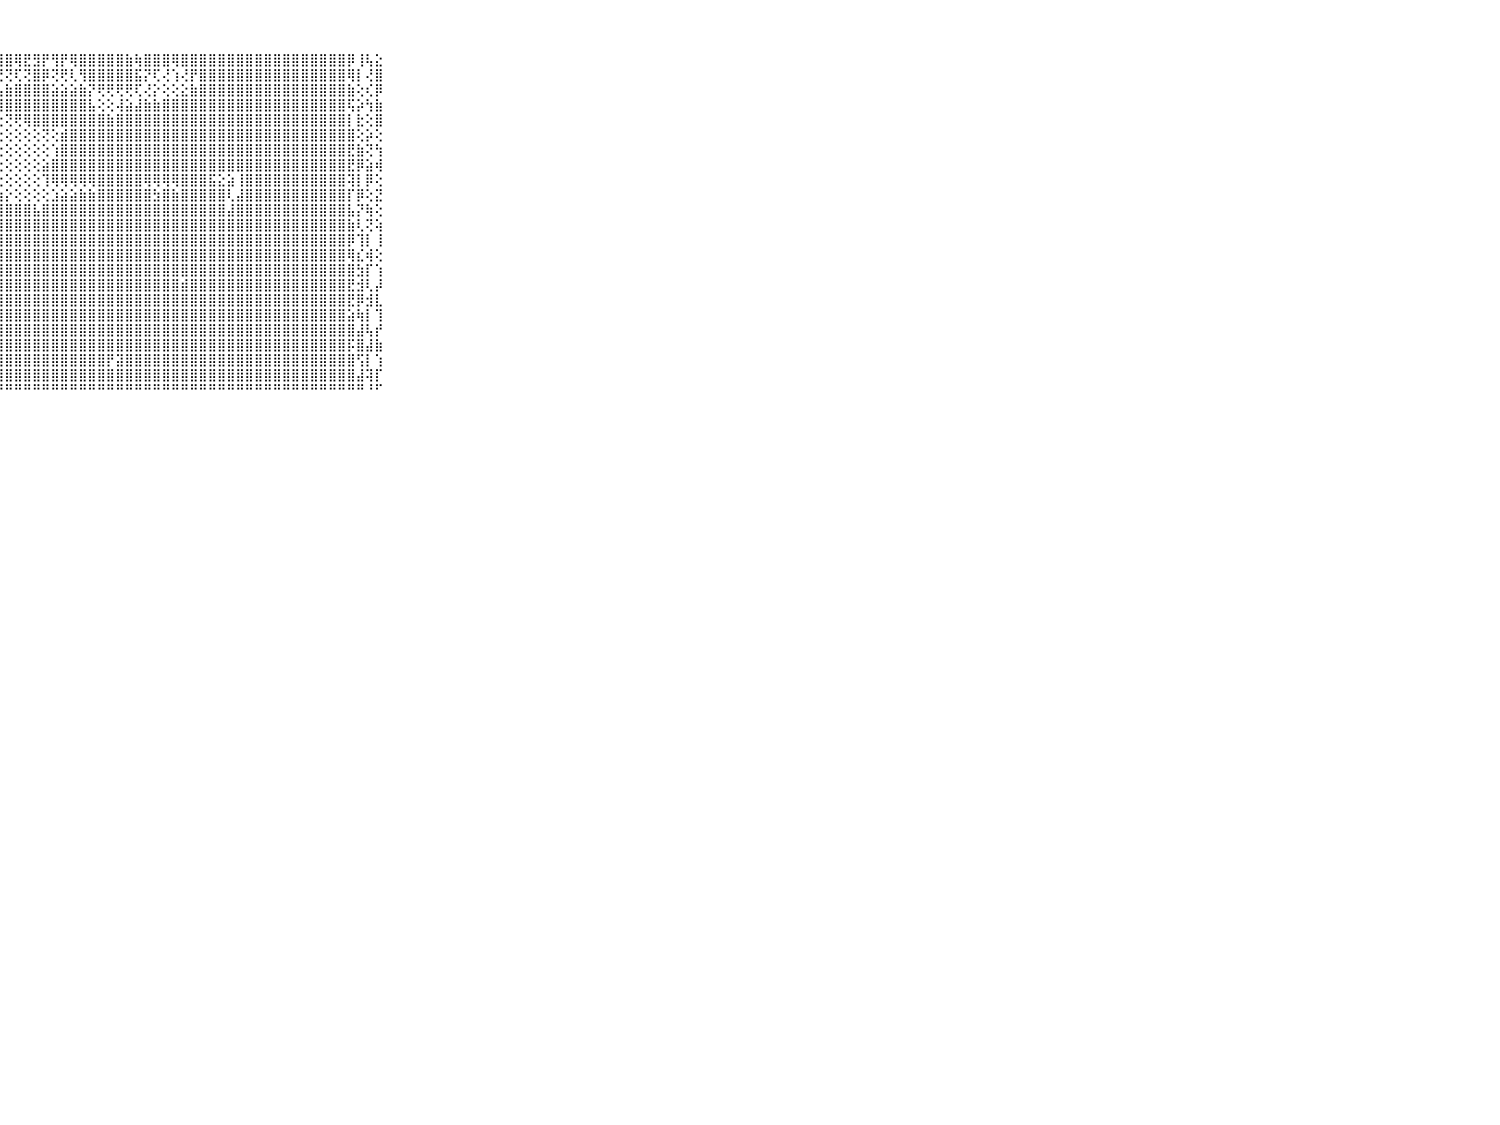

⠀⠀⠀⠀⠀⠀⠀⠀⠀⠀⠀⣿⣿⣿⣿⣿⣿⣿⣿⣿⣿⣿⣿⣿⣿⣿⣿⣿⣿⢿⣟⣻⡟⢻⡟⢿⣿⣿⣿⣿⣿⣷⢷⣿⣿⣿⢿⣿⣿⣿⣿⣿⣿⣿⣿⣿⣿⣿⣿⣿⣿⣿⣿⣿⣿⡿⢸⢧⣕⠀⠀⠀⠀⠀⠀⠀⠀⠀⠀⠀⠀
⠀⠀⠀⠀⠀⠀⠀⠀⠀⠀⠀⣿⣿⣿⣿⣿⣿⣿⣿⣿⣿⣿⣿⣿⣿⣿⣿⣟⢝⢏⢝⣿⡿⢝⢟⢇⢻⣿⣿⣿⣿⣿⣯⡝⢏⢜⢱⢜⡟⣿⣿⣿⣿⣿⣿⣿⣿⣿⣿⣿⣿⣿⣿⣿⣿⢿⡇⢜⣿⠀⠀⠀⠀⠀⠀⠀⠀⠀⠀⠀⠀
⠀⠀⠀⠀⠀⠀⠀⠀⠀⠀⠀⣿⣿⣿⣿⣿⣿⣿⣿⣿⣿⣿⣿⣿⣿⣿⣿⣧⣷⣿⣿⣿⣿⣵⣵⣵⣷⡝⢟⢟⢟⢟⢏⢜⡕⢕⢕⣕⣷⣿⣿⣿⣿⣿⣿⣿⣿⣿⣿⣿⣿⣿⣿⣿⣿⣷⢕⢎⡿⠀⠀⠀⠀⠀⠀⠀⠀⠀⠀⠀⠀
⠀⠀⠀⠀⠀⠀⠀⠀⠀⠀⠀⣿⣿⣿⣿⣿⣿⣿⣿⣿⣿⣿⣿⣿⣿⡿⢿⢿⣿⣿⣿⣿⣿⣿⣿⣿⣿⣧⢕⢕⢼⣵⣼⣷⣷⣿⣿⣿⣿⣿⣿⣿⣿⣿⣿⣿⣿⣿⣿⣿⣿⣿⣿⣿⣿⢯⡵⢳⣷⠀⠀⠀⠀⠀⠀⠀⠀⠀⠀⠀⠀
⠀⠀⠀⠀⠀⠀⠀⠀⠀⠀⠀⣿⣿⣿⣿⣿⣿⣿⣿⣿⣿⣿⣿⣿⡟⢕⢕⢕⢝⢟⢿⣿⣿⣿⣿⣿⣿⣿⣿⣷⣿⣿⣿⣿⣿⣿⣿⣿⣿⣿⣿⣿⣿⣿⣿⣿⣿⣿⣿⣿⣿⣿⣿⣿⣿⡇⣗⢕⣿⠀⠀⠀⠀⠀⠀⠀⠀⠀⠀⠀⠀
⠀⠀⠀⠀⠀⠀⠀⠀⠀⠀⠀⣿⣿⣿⣿⣿⣿⣿⣿⣿⣿⣿⣿⣿⢱⢕⢕⢕⢕⢕⢕⢕⢝⢕⣾⣿⣿⣿⣿⣿⣿⣿⣿⣿⣿⣿⣿⣿⣿⣿⣿⣿⣿⣿⣿⣿⣿⣿⣿⣿⣿⣿⣿⣿⣿⣿⢕⡵⢕⠀⠀⠀⠀⠀⠀⠀⠀⠀⠀⠀⠀
⠀⠀⠀⠀⠀⠀⠀⠀⠀⠀⠀⣿⣿⣿⣿⣿⣿⣿⣿⣿⣿⣿⣿⣟⢜⢕⢕⢕⢕⢕⢕⢕⢕⢱⣿⣿⣿⣿⣿⣿⣿⣿⣿⣿⣿⣿⣿⣿⣿⣿⣿⣿⣿⣿⣿⣿⣿⣿⣿⣿⣿⣿⣿⣿⣿⣟⣷⢝⢳⠀⠀⠀⠀⠀⠀⠀⠀⠀⠀⠀⠀
⠀⠀⠀⠀⠀⠀⠀⠀⠀⠀⠀⣿⣿⣿⣿⣿⣿⣿⣿⣿⣿⣿⣿⡿⢕⢕⢕⢕⢕⢕⢕⢕⣵⣿⣿⣿⣿⣿⣿⣿⣿⣿⣿⣿⣿⣿⣿⣿⣿⣿⣿⣿⣿⣿⣿⣿⣿⣿⣿⣿⣿⣿⣿⣿⣿⣟⡿⣵⢾⠀⠀⠀⠀⠀⠀⠀⠀⠀⠀⠀⠀
⠀⠀⠀⠀⠀⠀⠀⠀⠀⠀⠀⣿⣿⣿⣿⣿⣿⣿⣿⣿⣿⣿⣿⡏⢕⢕⢕⢕⢕⢕⢕⢕⢹⢿⢿⢿⢿⢿⣿⣿⣿⣿⣿⢿⢿⢿⢿⣿⣿⣿⣯⣕⣵⢸⣿⣿⣿⣿⣿⣿⣿⣿⣿⣿⣿⢽⡇⡿⢕⠀⠀⠀⠀⠀⠀⠀⠀⠀⠀⠀⠀
⠀⠀⠀⠀⠀⠀⠀⠀⠀⠀⠀⣿⣿⣿⣿⣿⣿⣿⣿⣿⣿⣿⣿⣿⣕⣜⣵⣵⡕⢕⢕⢕⢕⣱⣵⣵⣷⣷⣿⣿⣿⣿⣿⣿⣳⣿⣷⣿⣿⣿⣿⣿⢇⣼⣿⣿⣿⣿⣿⣿⣿⣿⣿⣿⣿⡏⡿⢕⣝⠀⠀⠀⠀⠀⠀⠀⠀⠀⠀⠀⠀
⠀⠀⠀⠀⠀⠀⠀⠀⠀⠀⠀⣿⣿⣿⣿⣿⣿⣿⣿⣿⣿⣿⣿⣿⣿⣿⣿⣿⣿⣿⣿⣧⣿⣿⣿⣿⣿⣿⣿⣿⣿⣿⣿⣿⣿⣿⣿⣿⣿⣿⣿⣿⣼⣿⣿⣿⣿⣿⣿⣿⣿⣿⣿⣿⣿⣧⡝⢷⢕⠀⠀⠀⠀⠀⠀⠀⠀⠀⠀⠀⠀
⠀⠀⠀⠀⠀⠀⠀⠀⠀⠀⠀⣿⣿⣿⣿⣿⣿⣿⣿⣿⣿⣿⣿⣿⣿⣿⣿⣿⣿⣿⣿⣿⣿⣿⣿⣿⣿⣿⣿⣿⣿⣿⣿⣿⣿⣿⣿⣿⣿⣿⣿⣿⣿⣿⣿⣿⣿⣿⣿⣿⣿⣿⣿⣿⣿⣷⢇⢝⢵⠀⠀⠀⠀⠀⠀⠀⠀⠀⠀⠀⠀
⠀⠀⠀⠀⠀⠀⠀⠀⠀⠀⠀⣿⣿⣿⣿⣿⣿⣿⣿⣿⣿⣿⣿⣿⣿⣿⣿⣿⣿⣿⣿⣿⣿⣿⣿⣿⣿⣿⣿⣿⣿⣿⣿⣿⣿⣿⣿⣿⣿⣿⣿⣿⣿⣿⣿⣿⣿⣿⣿⣿⣿⣿⣿⣿⣿⡿⢹⡇⢸⠀⠀⠀⠀⠀⠀⠀⠀⠀⠀⠀⠀
⠀⠀⠀⠀⠀⠀⠀⠀⠀⠀⠀⣿⣿⣿⣿⣿⣿⣿⣿⣿⣿⣿⣿⣿⣿⣿⣿⣿⣿⣿⣿⣿⣿⣿⣿⣿⣿⣿⣿⣿⣿⣿⣿⣿⣿⣿⣿⣿⣿⣿⣿⣿⣿⣿⣿⣿⣿⣿⣿⣿⣿⣿⣿⣿⣿⢿⣎⢾⢕⠀⠀⠀⠀⠀⠀⠀⠀⠀⠀⠀⠀
⠀⠀⠀⠀⠀⠀⠀⠀⠀⠀⠀⣿⣿⣿⣿⣿⣿⣿⣿⣿⣿⣿⣿⣿⣿⣿⣿⣿⣿⣿⣿⣿⣿⣿⣿⣿⣿⣿⣿⣿⣿⣿⣿⣿⣿⣿⣿⣿⣿⣿⣿⣿⣿⣿⣿⣿⣿⣿⣿⣿⣿⣿⣿⣿⣿⣿⣳⡏⢱⠀⠀⠀⠀⠀⠀⠀⠀⠀⠀⠀⠀
⠀⠀⠀⠀⠀⠀⠀⠀⠀⠀⠀⣿⣿⣿⣿⣿⣿⣿⣿⣿⣿⣿⣿⣿⣿⣿⣿⣿⣿⣿⣿⣿⣿⣿⣿⣿⣿⣿⣿⣿⣿⣿⣿⣿⣿⣿⣿⣾⣿⣿⣿⣿⣿⣿⣿⣿⣿⣿⣿⣿⣿⣿⣿⣿⣿⣟⣺⢇⡼⠀⠀⠀⠀⠀⠀⠀⠀⠀⠀⠀⠀
⠀⠀⠀⠀⠀⠀⠀⠀⠀⠀⠀⣿⣿⣿⣿⣿⣿⣿⣿⣿⣿⣿⣿⣿⣿⣿⣿⣿⣿⣿⣿⣿⣿⣿⣿⣿⣿⣿⣿⣿⣿⣿⣿⣿⣿⣿⣿⣿⣿⣿⣿⣿⣿⣿⣿⣿⣿⣿⣿⣿⣿⣿⣿⣿⣿⣟⡿⣺⣇⠀⠀⠀⠀⠀⠀⠀⠀⠀⠀⠀⠀
⠀⠀⠀⠀⠀⠀⠀⠀⠀⠀⠀⣿⣿⣿⣿⣿⣿⣿⣿⣿⣿⣿⣿⣿⣿⣿⣿⣿⣿⣿⣿⣿⣿⣿⣿⣿⣿⣿⣿⣿⣿⣿⣿⣿⣿⣿⣿⣿⣿⣿⣿⣿⣿⣿⣿⣿⣿⣿⣿⣿⣿⣿⣿⣿⣿⣵⢷⡇⢹⠀⠀⠀⠀⠀⠀⠀⠀⠀⠀⠀⠀
⠀⠀⠀⠀⠀⠀⠀⠀⠀⠀⠀⣿⣿⣿⣿⣿⣿⣿⣿⣿⣿⣿⣿⣿⣿⣿⣿⣿⣿⣿⣿⣿⣿⣿⣿⣿⣿⣿⣿⣿⣿⣿⣿⣿⣿⣿⣿⣿⣿⣿⣿⣿⣿⣿⣿⣿⣿⣿⣿⣿⣿⣿⣿⣿⣿⣿⣼⢧⡞⠀⠀⠀⠀⠀⠀⠀⠀⠀⠀⠀⠀
⠀⠀⠀⠀⠀⠀⠀⠀⠀⠀⠀⣿⣿⣿⣿⣿⣿⣿⣿⣿⣿⣿⣿⣿⣿⣿⣿⣿⣿⣿⣿⣿⣿⣿⣿⣿⣿⣿⣿⣿⣿⣿⣿⣿⣿⣿⣿⣿⣿⣿⣿⣿⣿⣿⣿⣿⣿⣿⣿⣿⣿⣿⣿⣿⣿⡯⣿⣼⣷⠀⠀⠀⠀⠀⠀⠀⠀⠀⠀⠀⠀
⠀⠀⠀⠀⠀⠀⠀⠀⠀⠀⠀⣿⣿⣿⣿⣿⣿⣿⣿⣿⣿⣿⣿⣿⣿⣿⣿⣿⣿⣿⣿⣿⣿⣿⣿⣿⣿⣿⣿⡟⣽⣿⣿⣿⣿⣿⣿⣿⣿⣿⣿⣿⣿⣿⣿⣿⣿⣿⣿⣿⣿⣿⣿⣿⣿⣿⢫⡇⢱⠀⠀⠀⠀⠀⠀⠀⠀⠀⠀⠀⠀
⠀⠀⠀⠀⠀⠀⠀⠀⠀⠀⠀⣿⣿⣿⣿⣿⣿⣿⣿⣿⣿⣿⣿⣿⣿⣿⣿⣿⣿⣿⣿⣿⣿⣿⣿⣿⣿⣿⣿⣿⣿⣿⣿⣿⣿⣿⣿⣿⣿⣿⣿⣿⣿⣿⣿⣿⣿⣿⣿⣿⣿⣿⣿⣿⣿⣿⣼⢽⡏⠀⠀⠀⠀⠀⠀⠀⠀⠀⠀⠀⠀
⠀⠀⠀⠀⠀⠀⠀⠀⠀⠀⠀⠛⠛⠛⠛⠛⠛⠛⠛⠛⠛⠛⠛⠛⠛⠛⠛⠛⠛⠛⠛⠛⠛⠛⠛⠛⠛⠛⠛⠛⠛⠛⠛⠛⠛⠛⠛⠛⠛⠛⠛⠛⠛⠛⠛⠛⠛⠛⠛⠛⠛⠛⠛⠛⠛⠛⠛⠘⠋⠀⠀⠀⠀⠀⠀⠀⠀⠀⠀⠀⠀